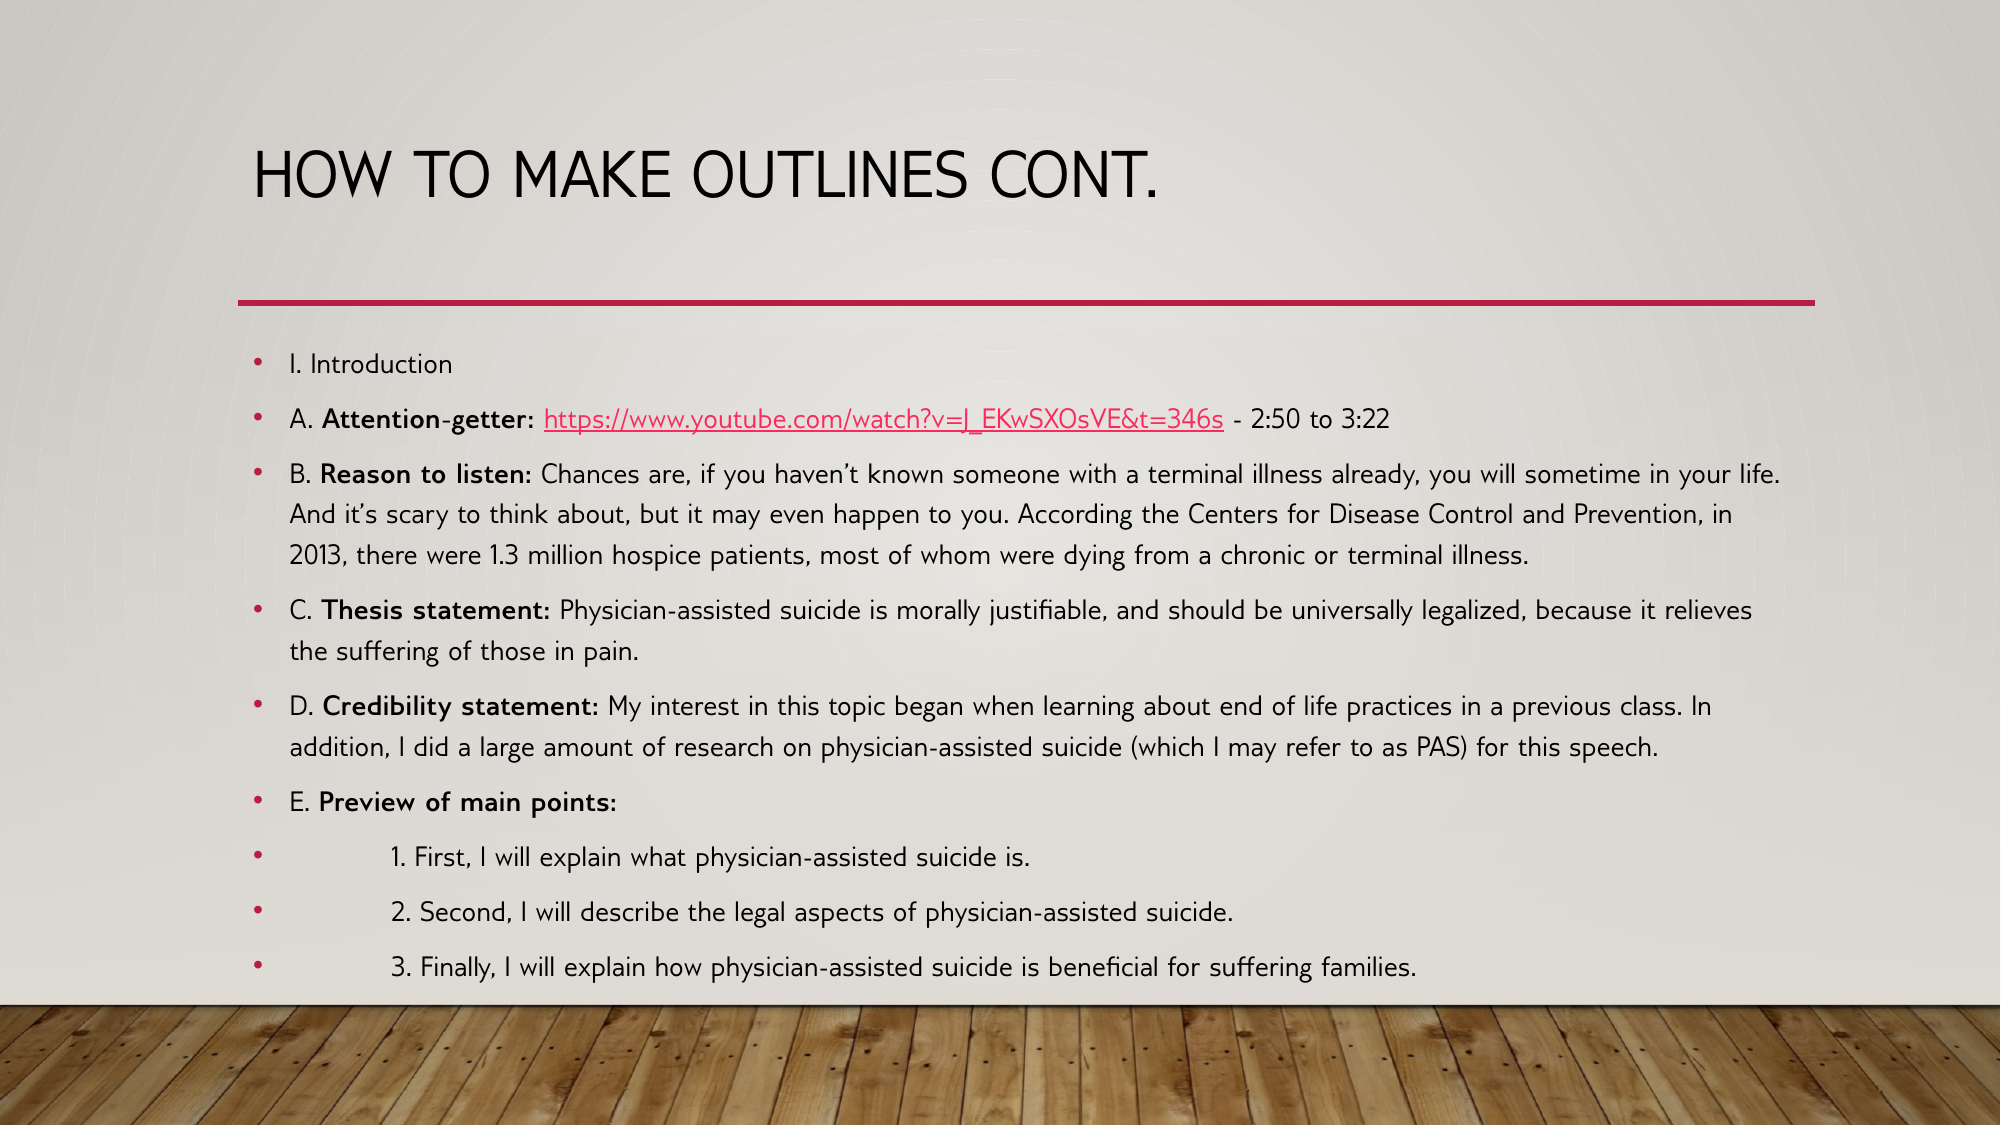

# How to make outlines cont.
I. Introduction
A. Attention-getter: https://www.youtube.com/watch?v=J_EKwSXOsVE&t=346s - 2:50 to 3:22
B. Reason to listen: Chances are, if you haven’t known someone with a terminal illness already, you will sometime in your life. And it’s scary to think about, but it may even happen to you. According the Centers for Disease Control and Prevention, in 2013, there were 1.3 million hospice patients, most of whom were dying from a chronic or terminal illness.
C. Thesis statement: Physician-assisted suicide is morally justifiable, and should be universally legalized, because it relieves the suffering of those in pain.
D. Credibility statement: My interest in this topic began when learning about end of life practices in a previous class. In addition, I did a large amount of research on physician-assisted suicide (which I may refer to as PAS) for this speech.
E. Preview of main points:
		1. First, I will explain what physician-assisted suicide is.
		2. Second, I will describe the legal aspects of physician-assisted suicide.
		3. Finally, I will explain how physician-assisted suicide is beneficial for suffering families.